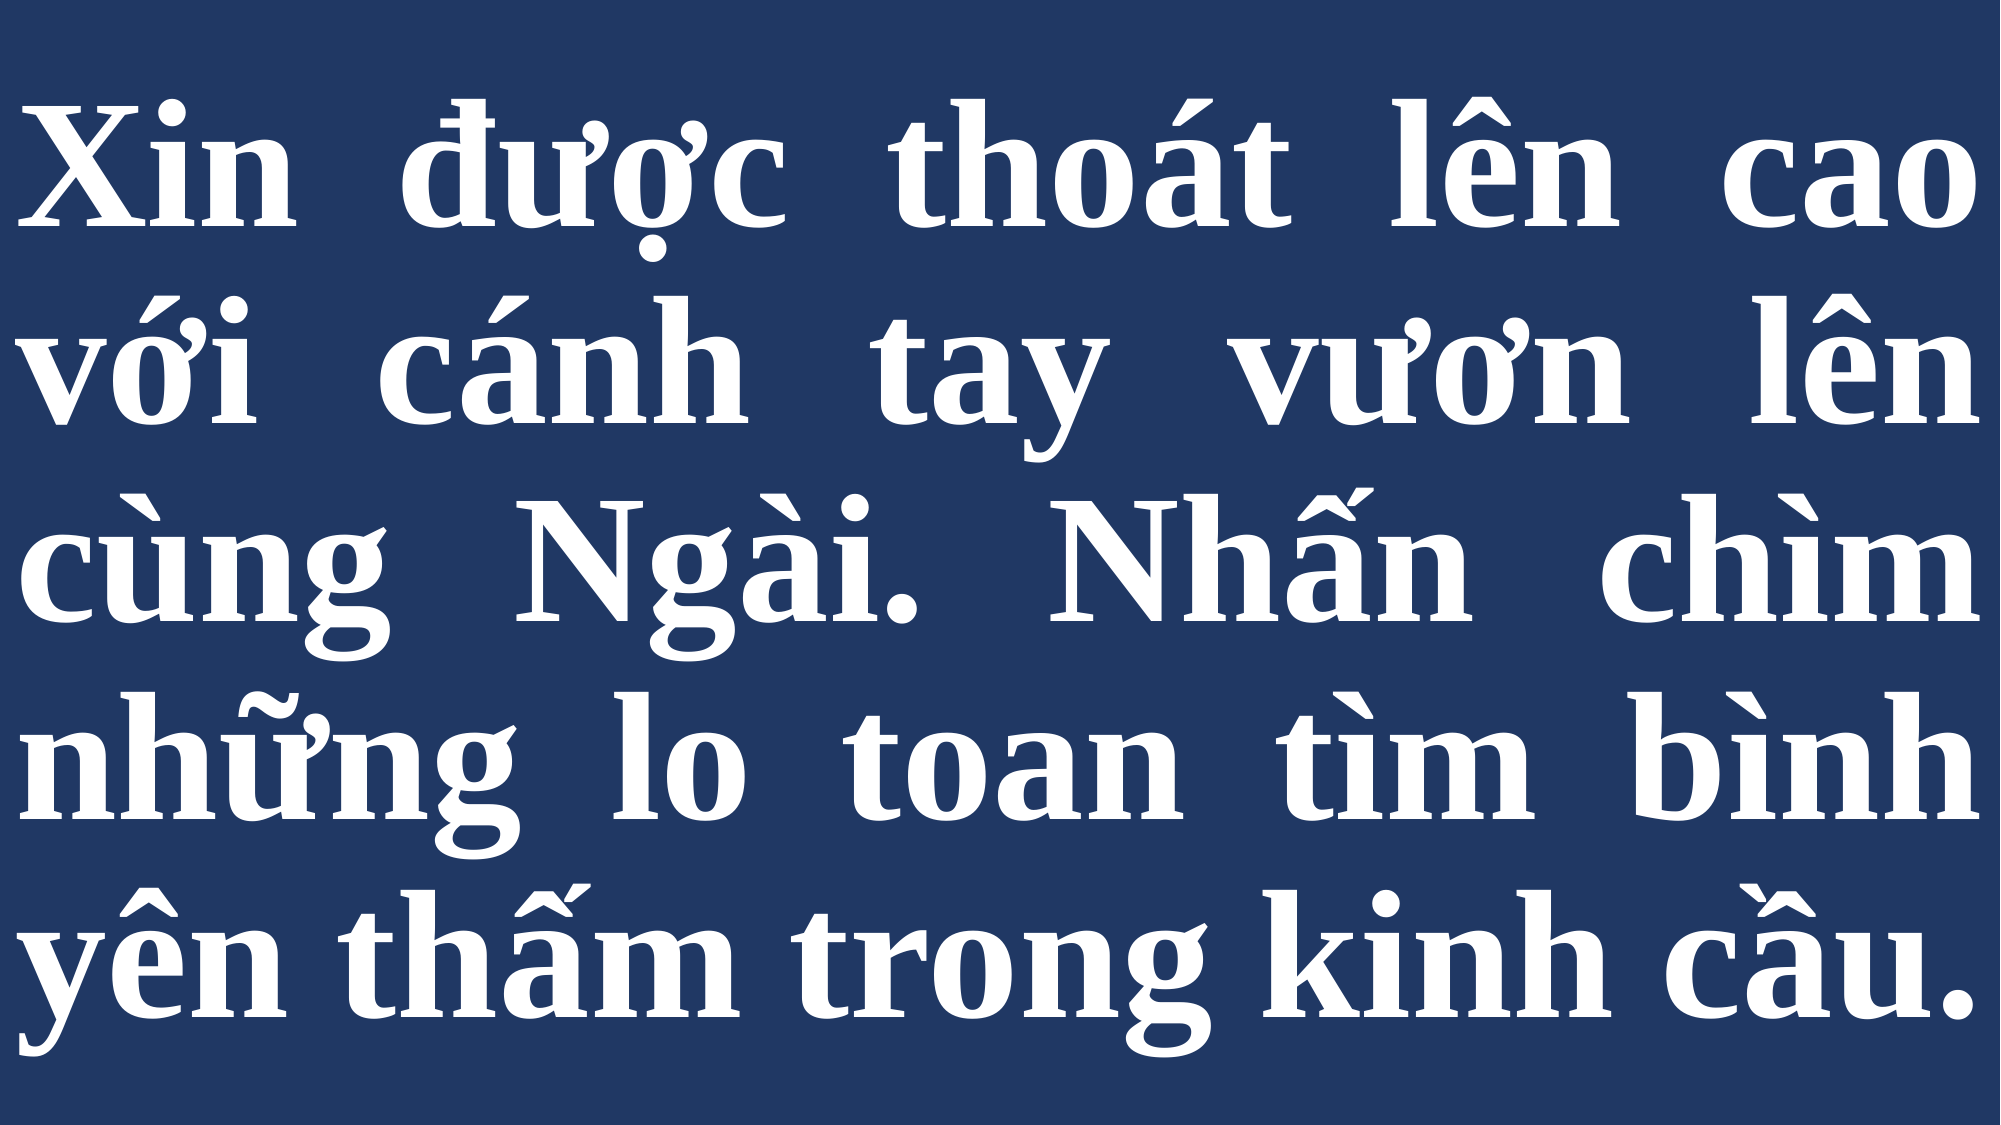

# Xin được thoát lên cao với cánh tay vươn lên cùng Ngài. Nhấn chìm những lo toan tìm bình yên thấm trong kinh cầu.